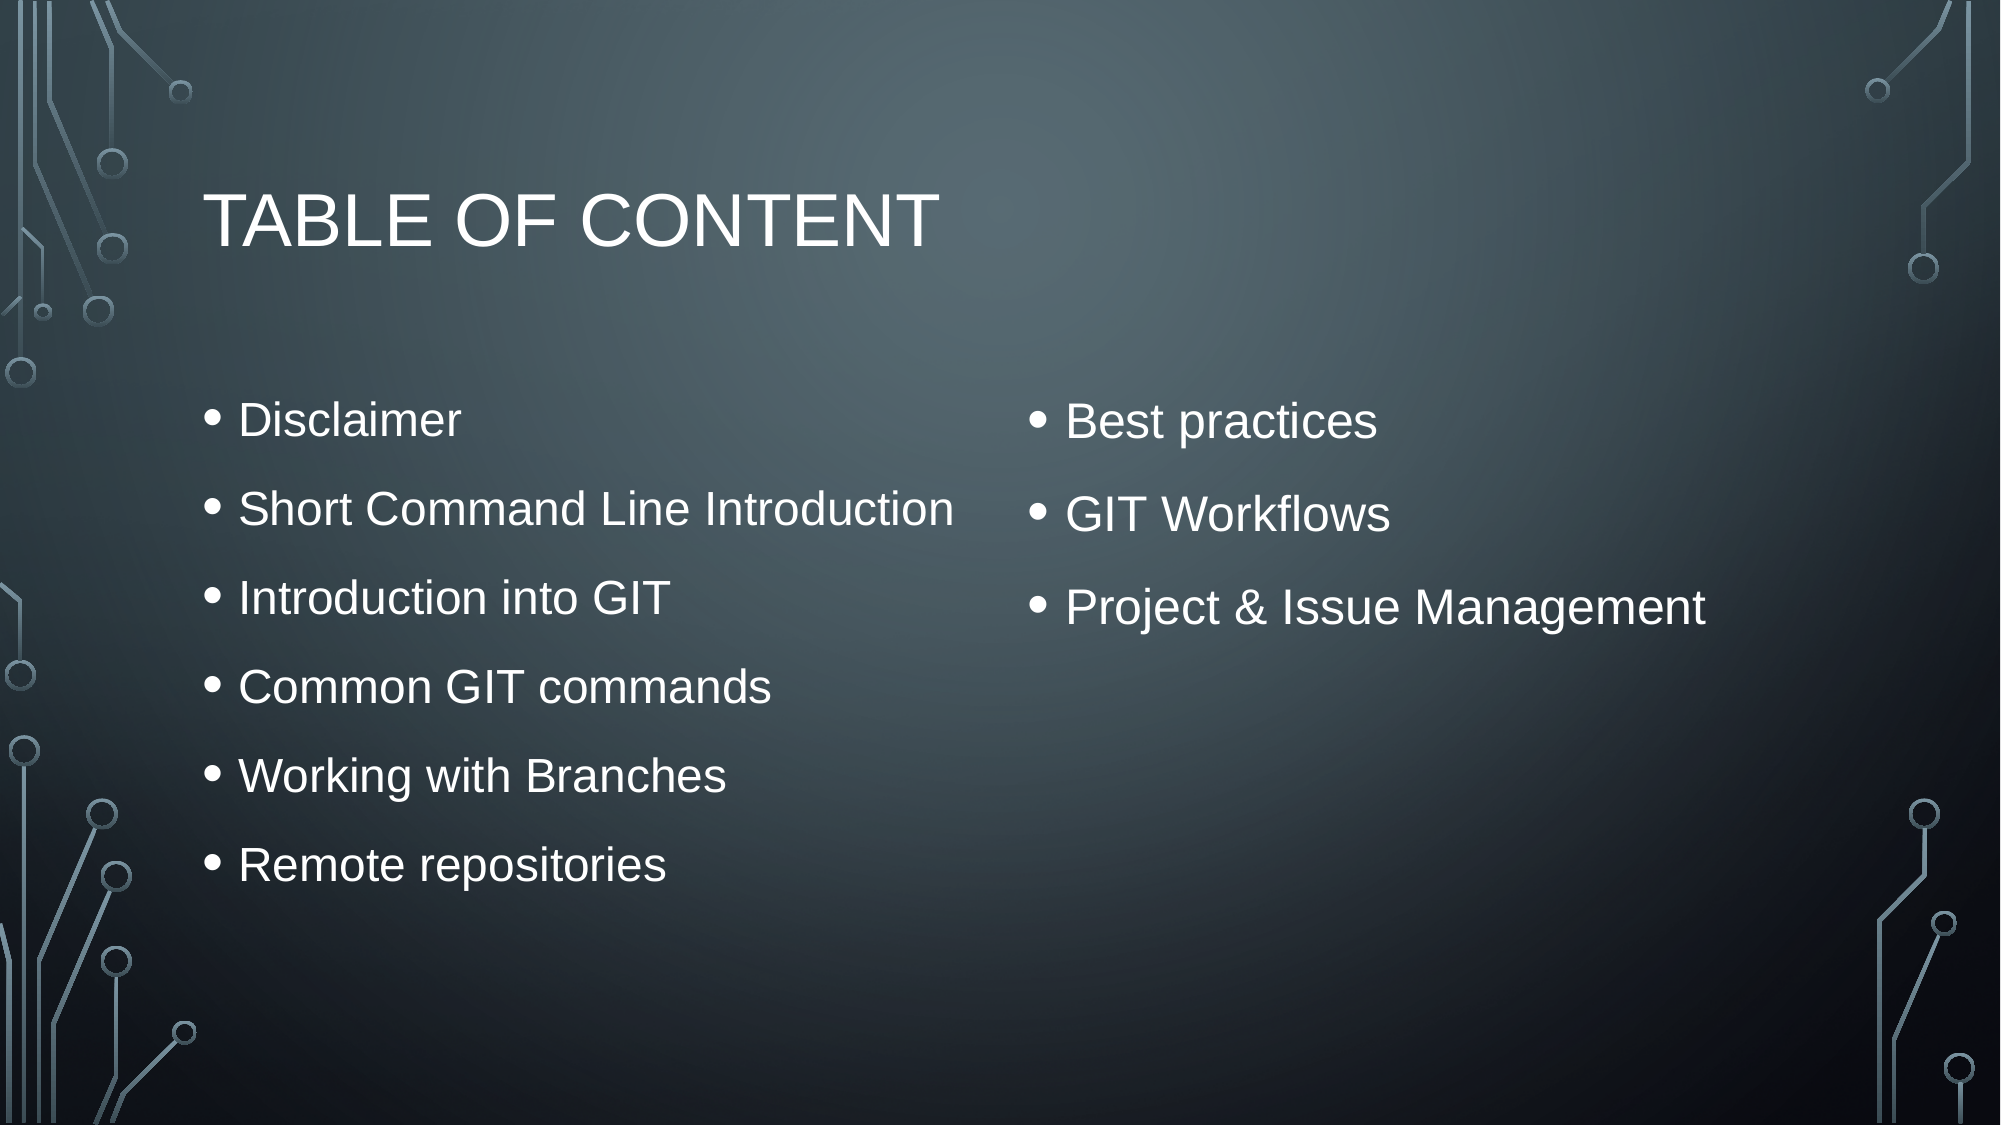

# Table of Content
Disclaimer
Short Command Line Introduction
Introduction into GIT
Common GIT commands
Working with Branches
Remote repositories

Best practices
GIT Workflows
Project & Issue Management